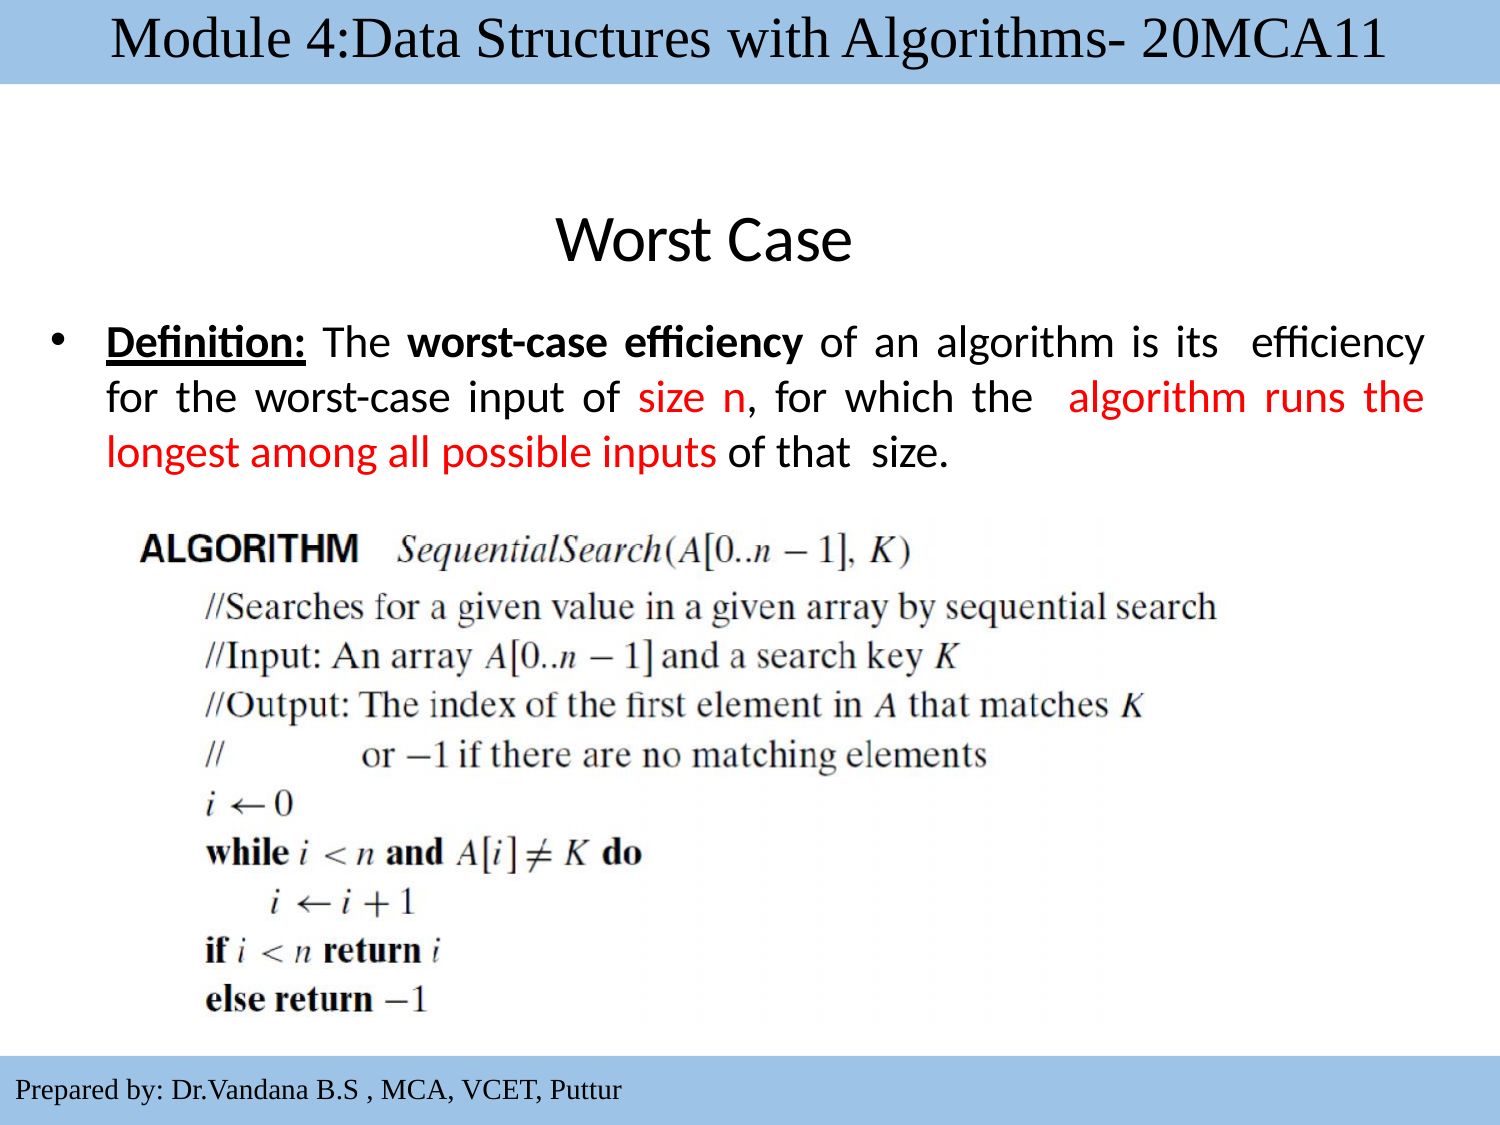

Module 4:Data Structures with Algorithms- 20MCA11
Worst Case
Definition: The worst-case efficiency of an algorithm is its  efficiency for the worst-case input of size n, for which the  algorithm runs the longest among all possible inputs of that  size.

28
Prepared by: Dr.Vandana B.S , MCA, VCET, Puttur